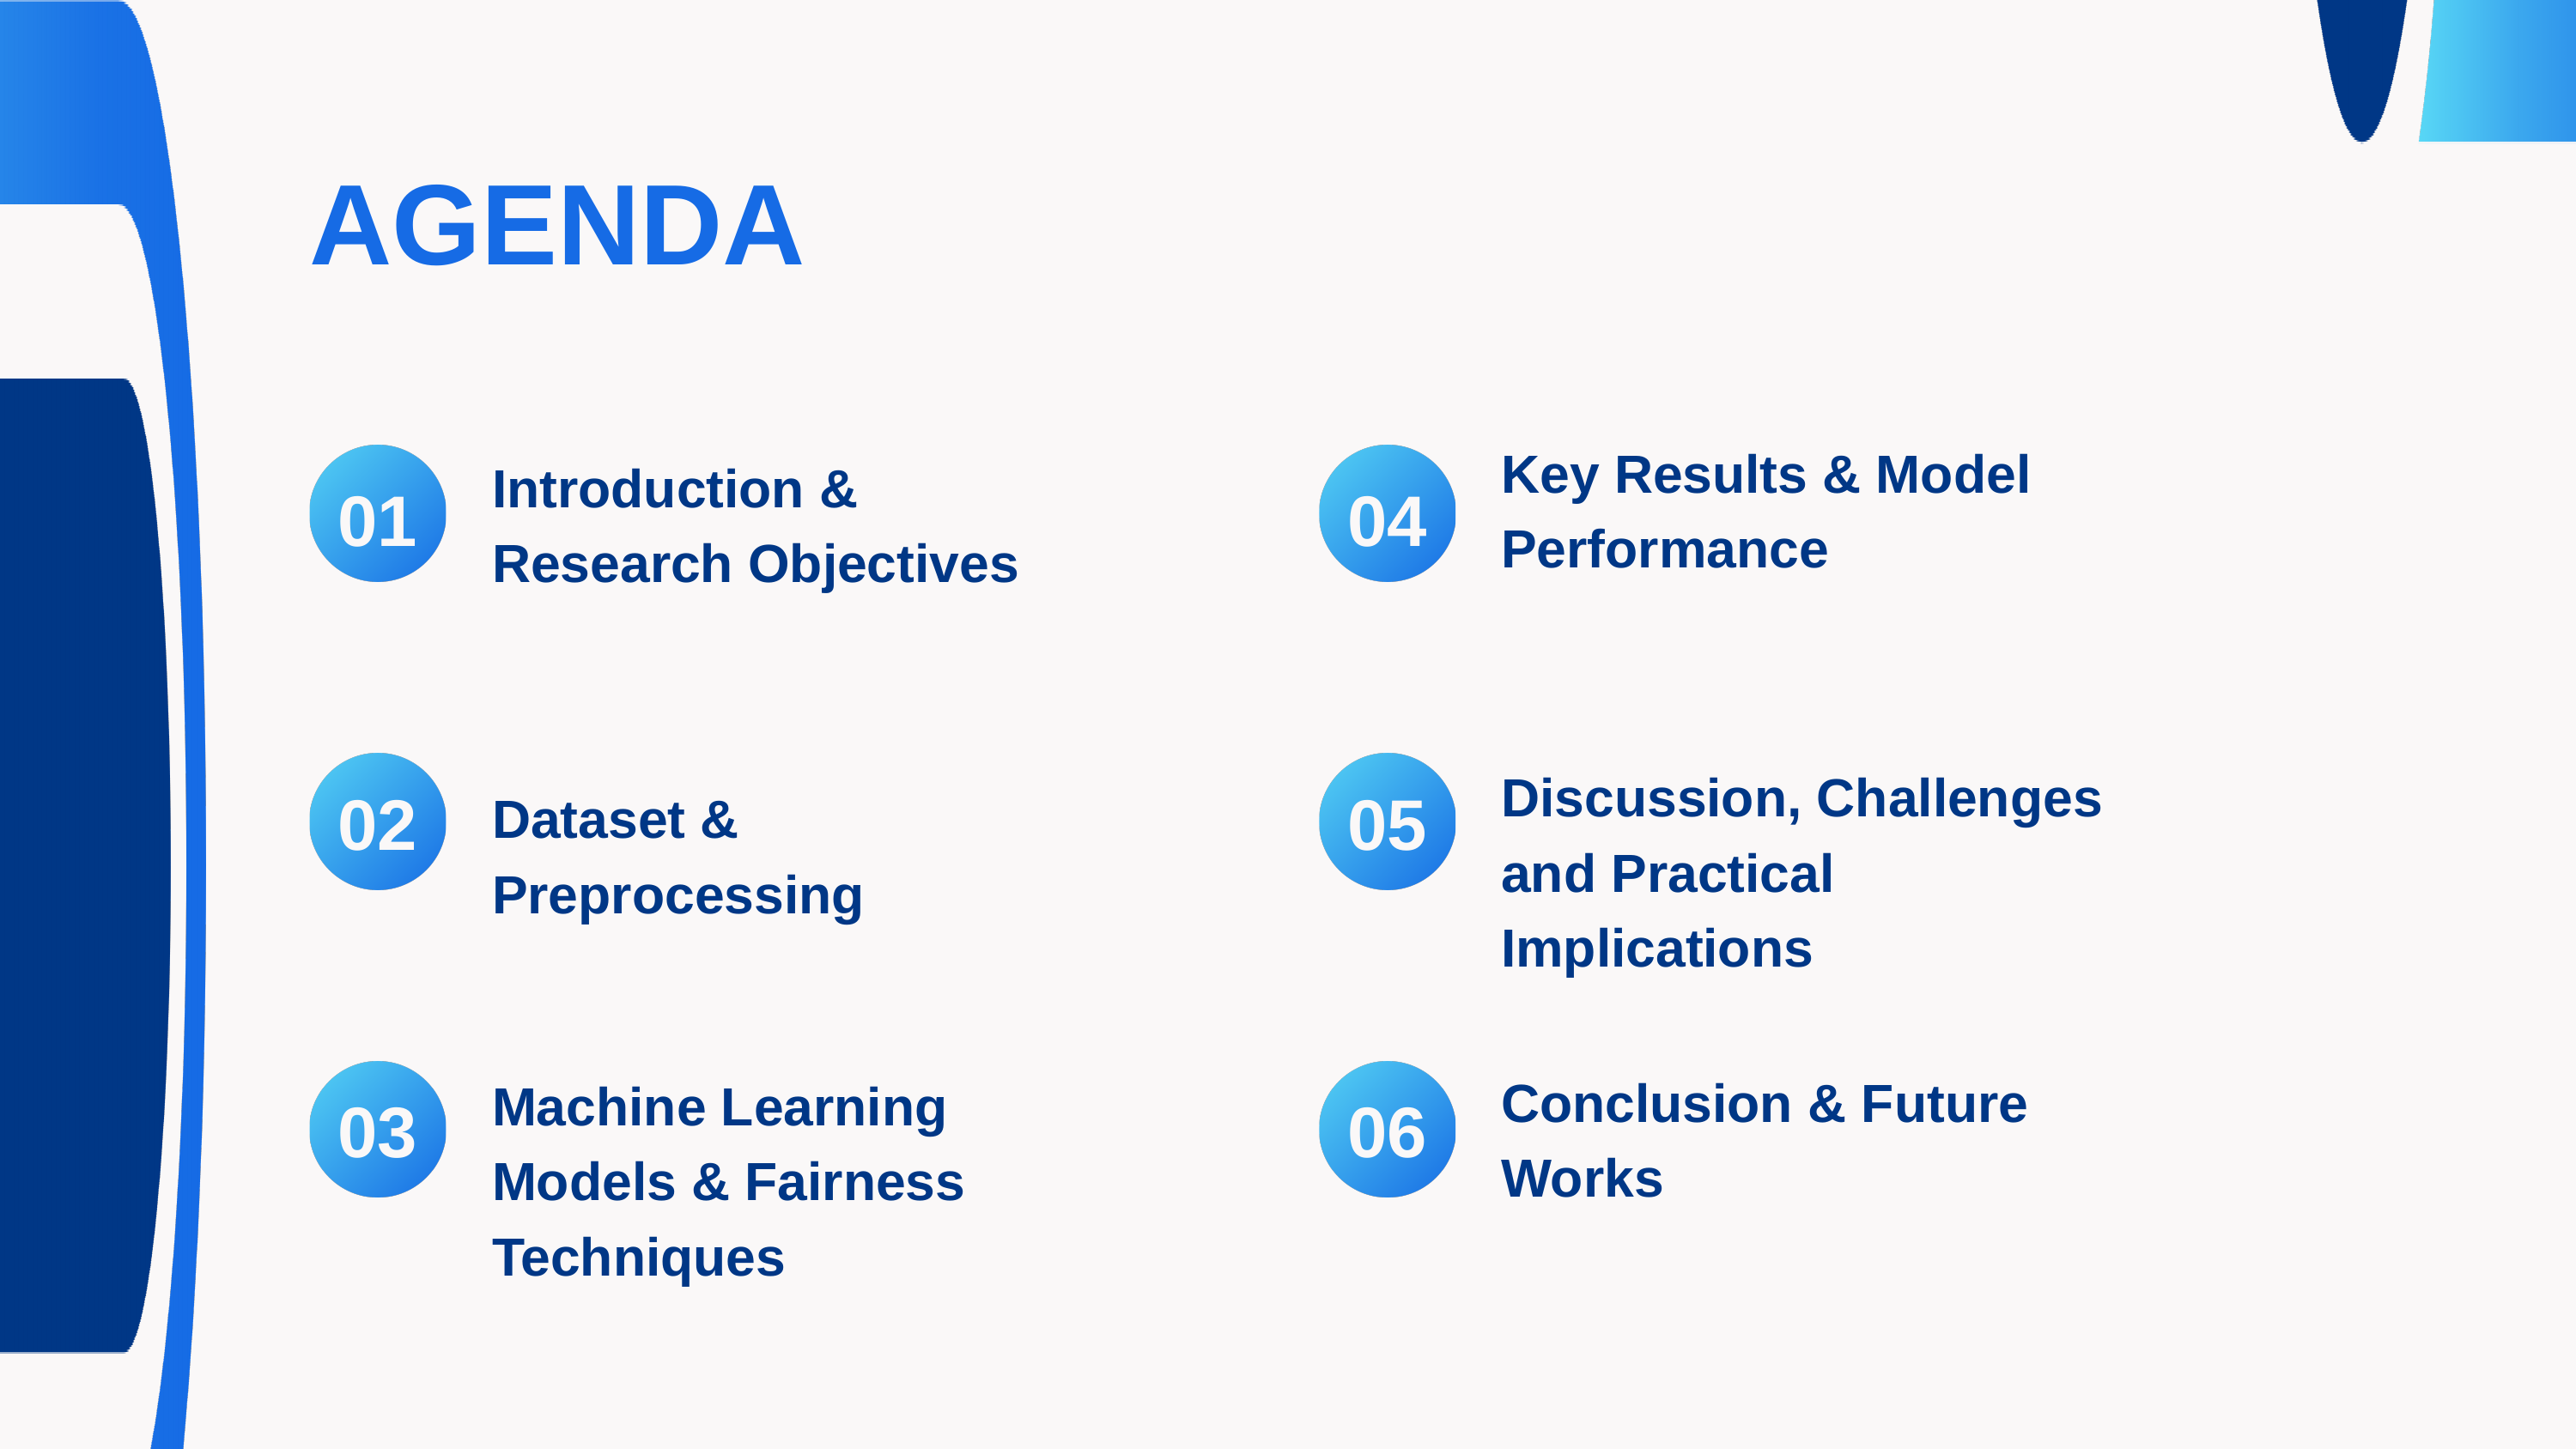

AGENDA
Key Results & Model Performance
Introduction & Research Objectives

01
04

Discussion, Challenges and Practical Implications

02
05
Dataset & Preprocessing
Conclusion & Future Works

Machine Learning Models & Fairness Techniques

03
06